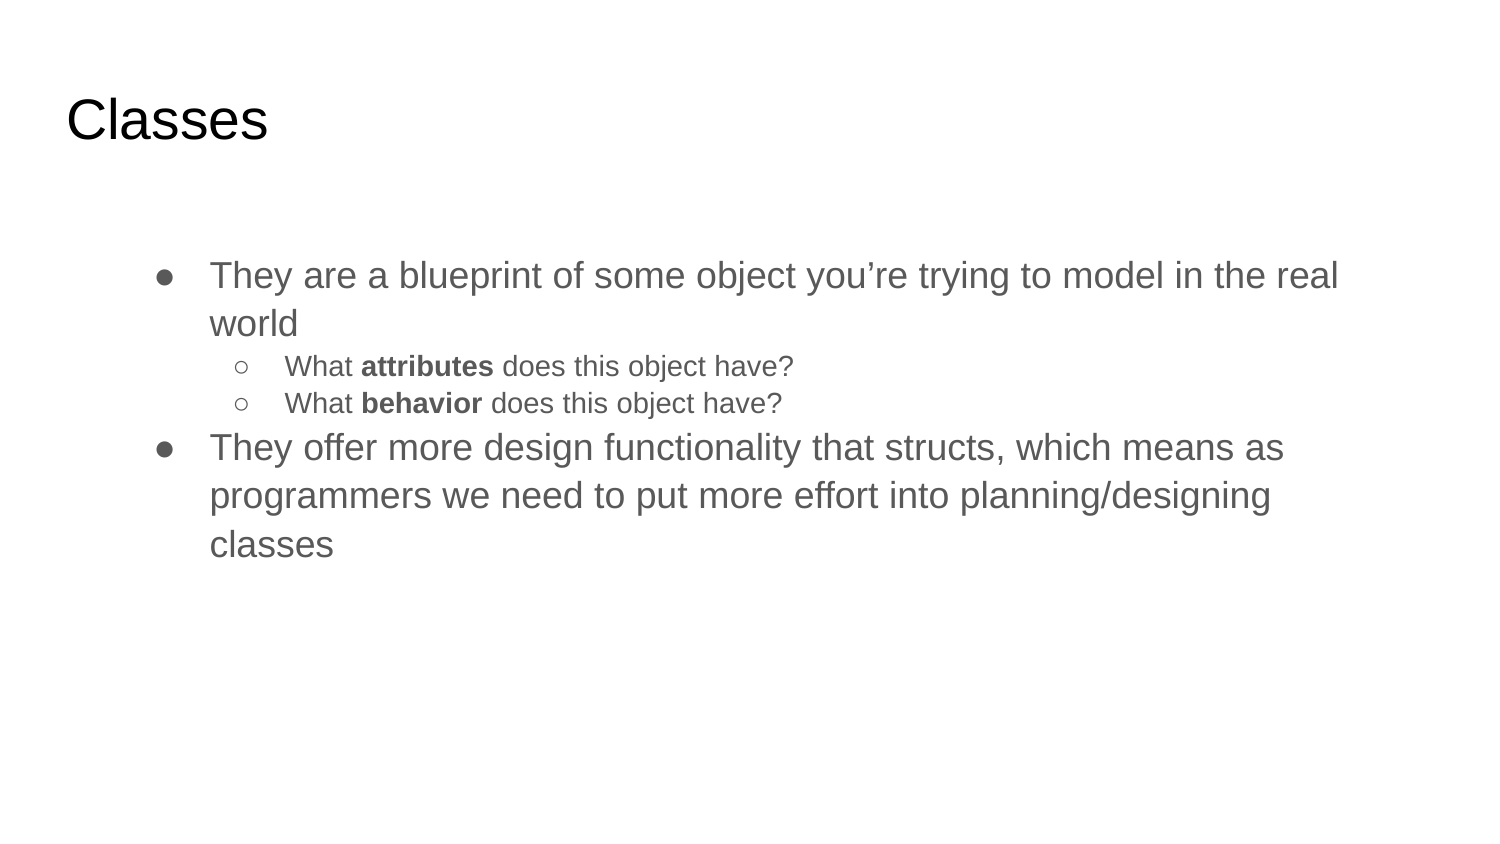

# Classes
They are a blueprint of some object you’re trying to model in the real world
What attributes does this object have?
What behavior does this object have?
They offer more design functionality that structs, which means as programmers we need to put more effort into planning/designing classes